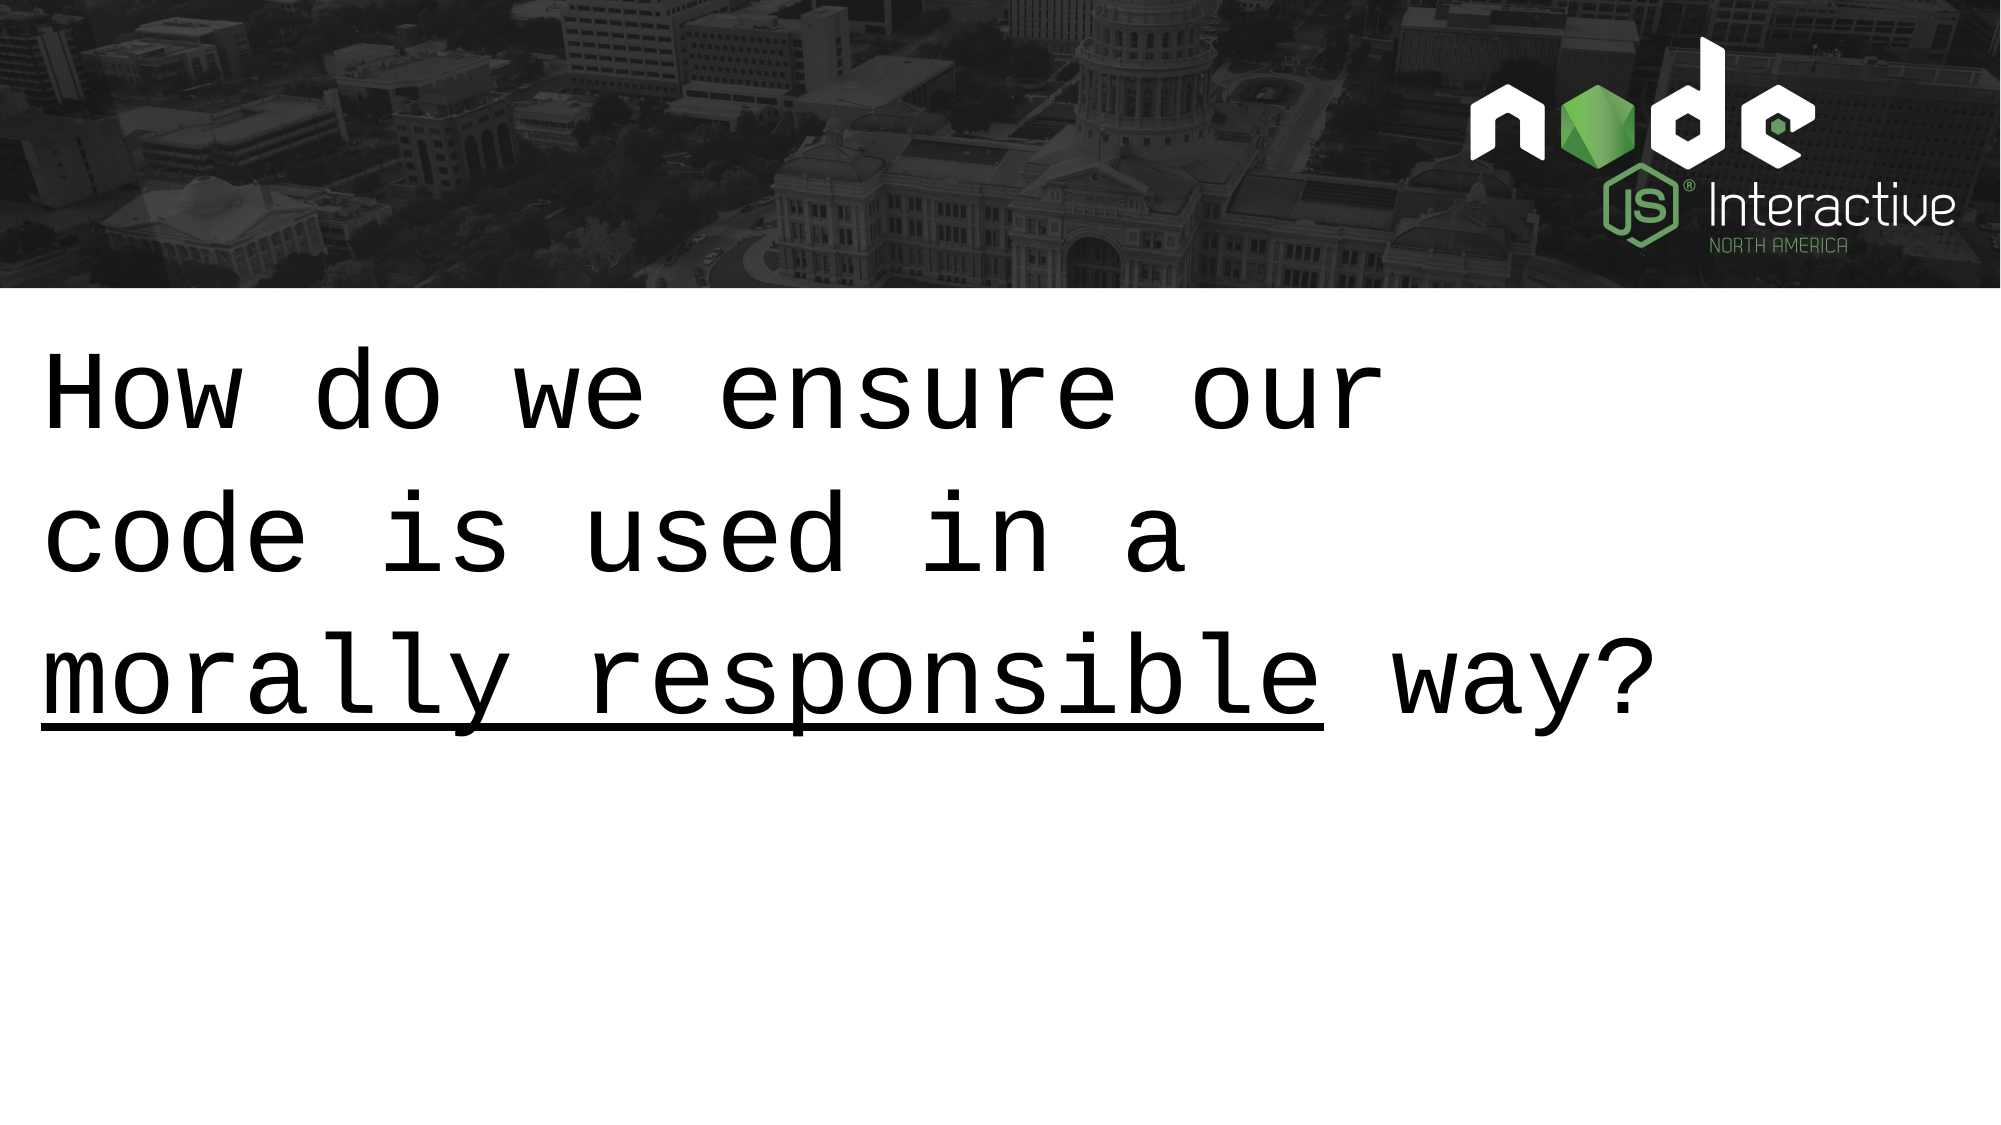

How do we ensure our
code is used in a
morally responsible way?